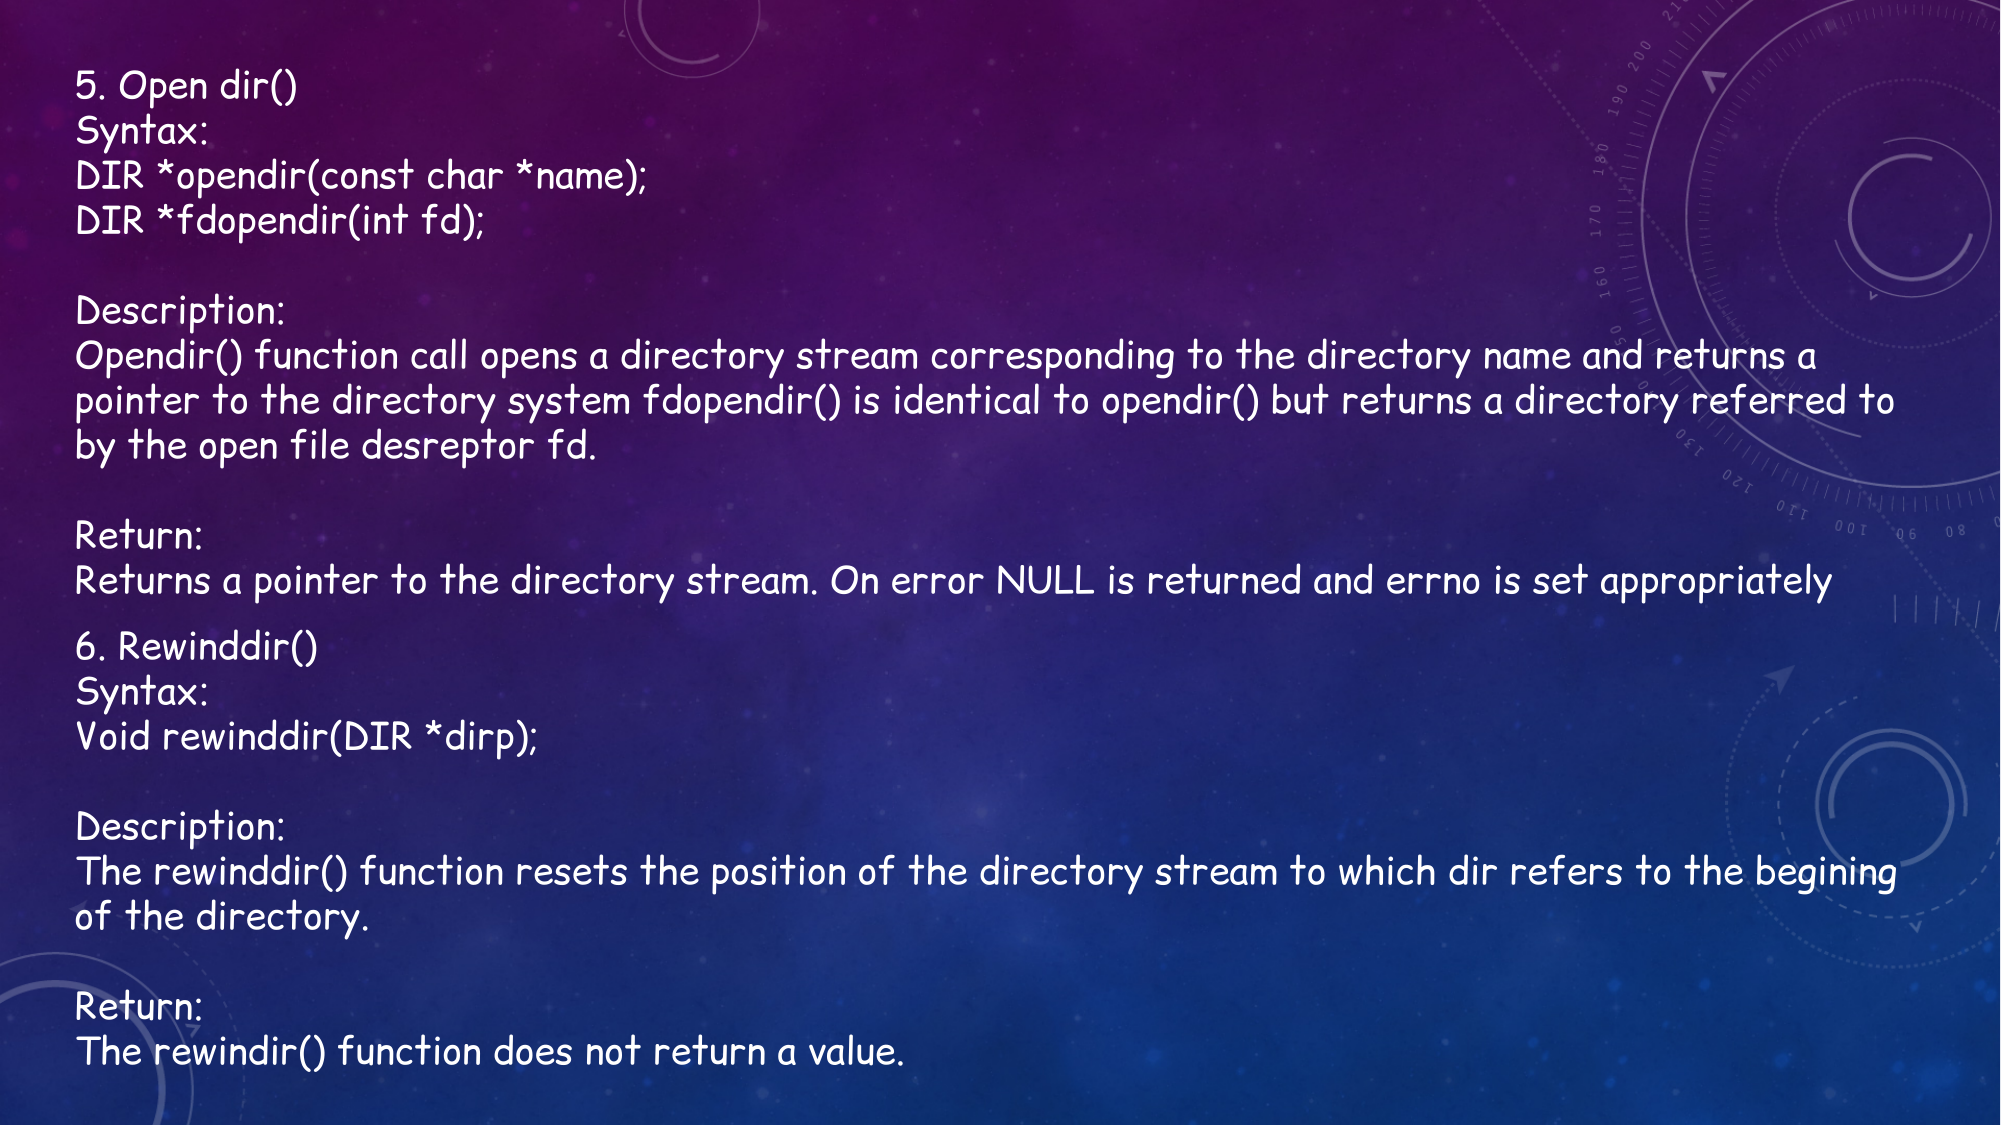

5. Open dir()
Syntax:
DIR *opendir(const char *name);
DIR *fdopendir(int fd);

Description:
Opendir() function call opens a directory stream corresponding to the directory name and returns a pointer to the directory system fdopendir() is identical to opendir() but returns a directory referred to by the open file desreptor fd.

Return:
Returns a pointer to the directory stream. On error NULL is returned and errno is set appropriately
6. Rewinddir()
Syntax:
Void rewinddir(DIR *dirp);

Description:
The rewinddir() function resets the position of the directory stream to which dir refers to the begining of the directory.

Return:
The rewindir() function does not return a value.